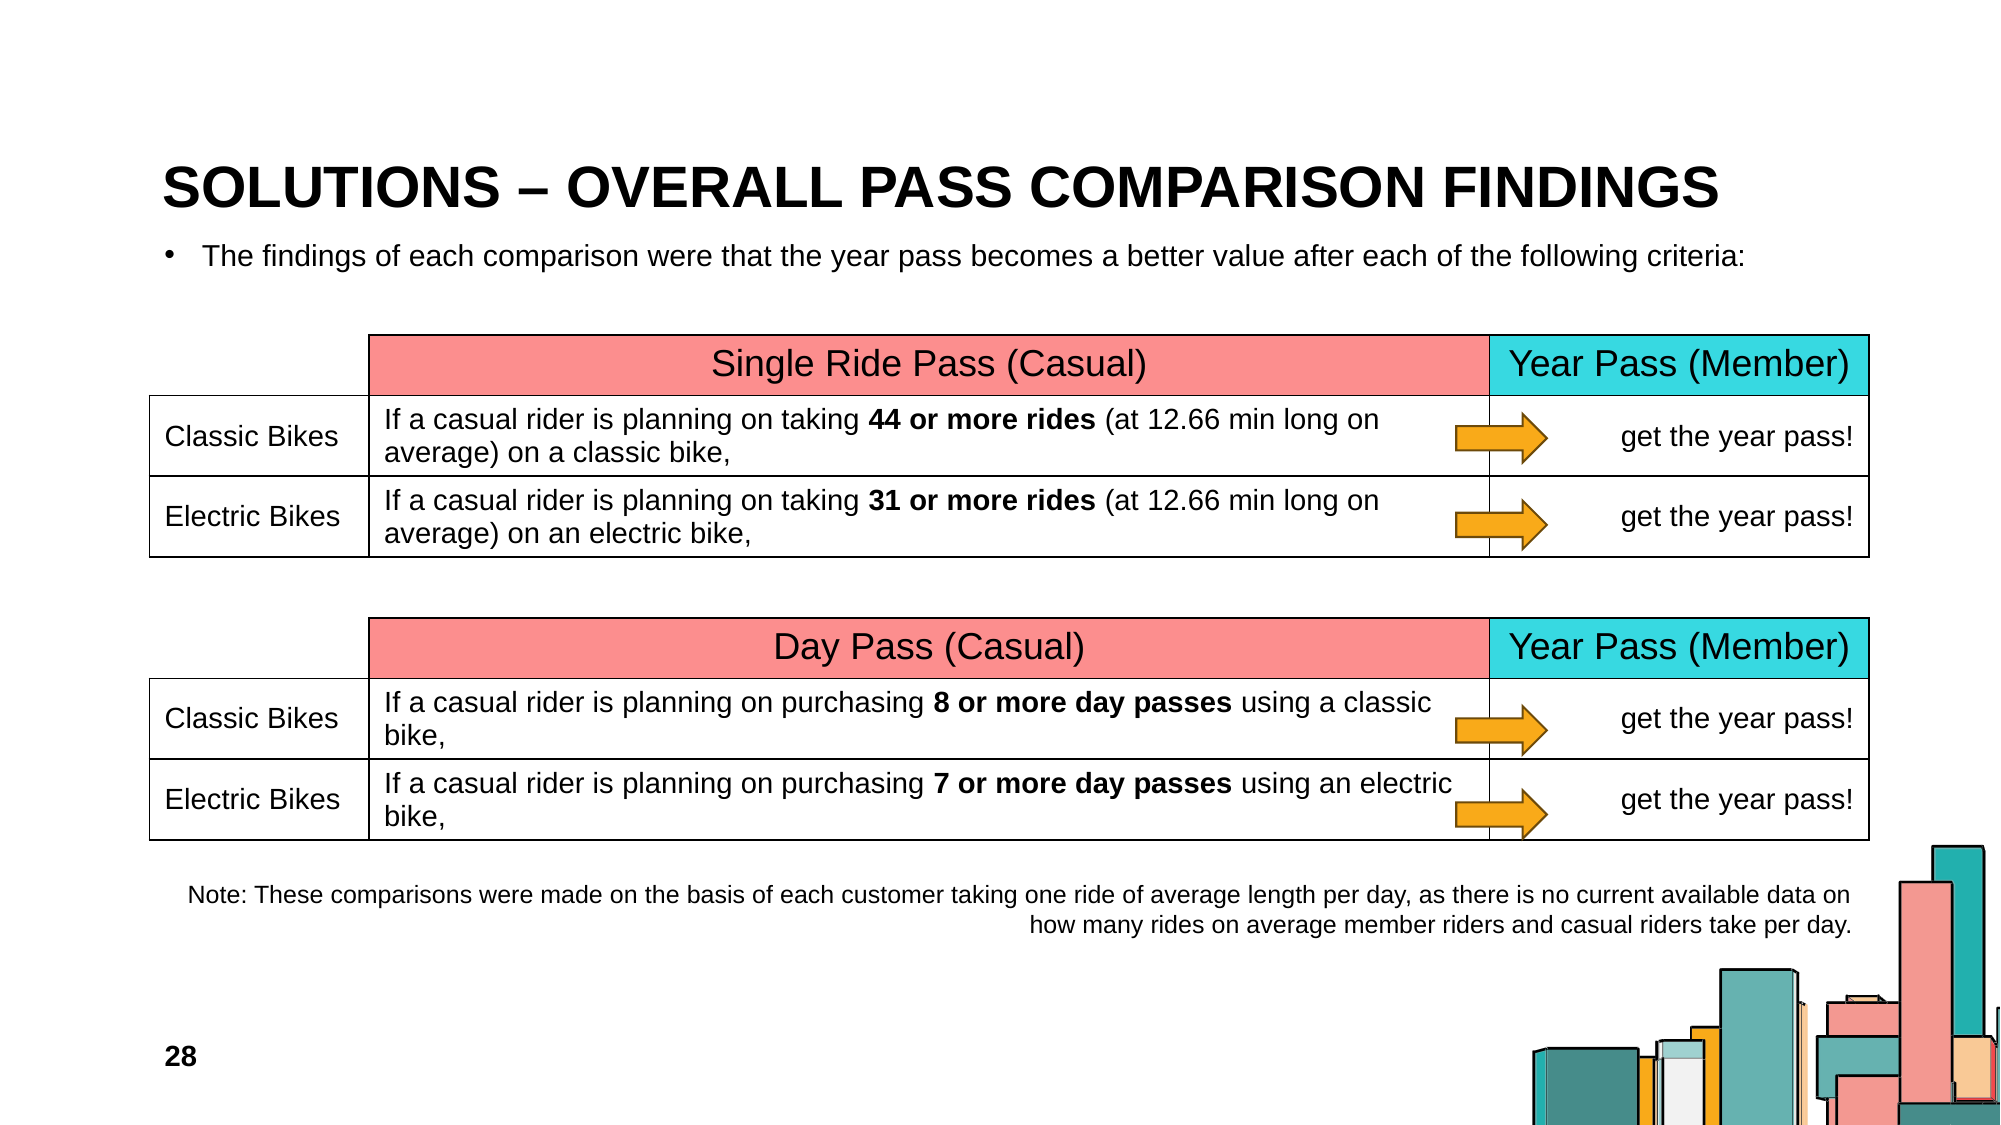

# Solutions – overall pass comparison findings
The findings of each comparison were that the year pass becomes a better value after each of the following criteria:
|  | Single Ride Pass (Casual) | Year Pass (Member) |
| --- | --- | --- |
| Classic Bikes | If a casual rider is planning on taking 44 or more rides (at 12.66 min long on average) on a classic bike, | get the year pass! |
| Electric Bikes | If a casual rider is planning on taking 31 or more rides (at 12.66 min long on average) on an electric bike, | get the year pass! |
|  |  |  |
|  | Day Pass (Casual) | Year Pass (Member) |
| Classic Bikes | If a casual rider is planning on purchasing 8 or more day passes using a classic bike, | get the year pass! |
| Electric Bikes | If a casual rider is planning on purchasing 7 or more day passes using an electric bike, | get the year pass! |

Note: These comparisons were made on the basis of each customer taking one ride of average length per day, as there is no current available data on how many rides on average member riders and casual riders take per day.
28